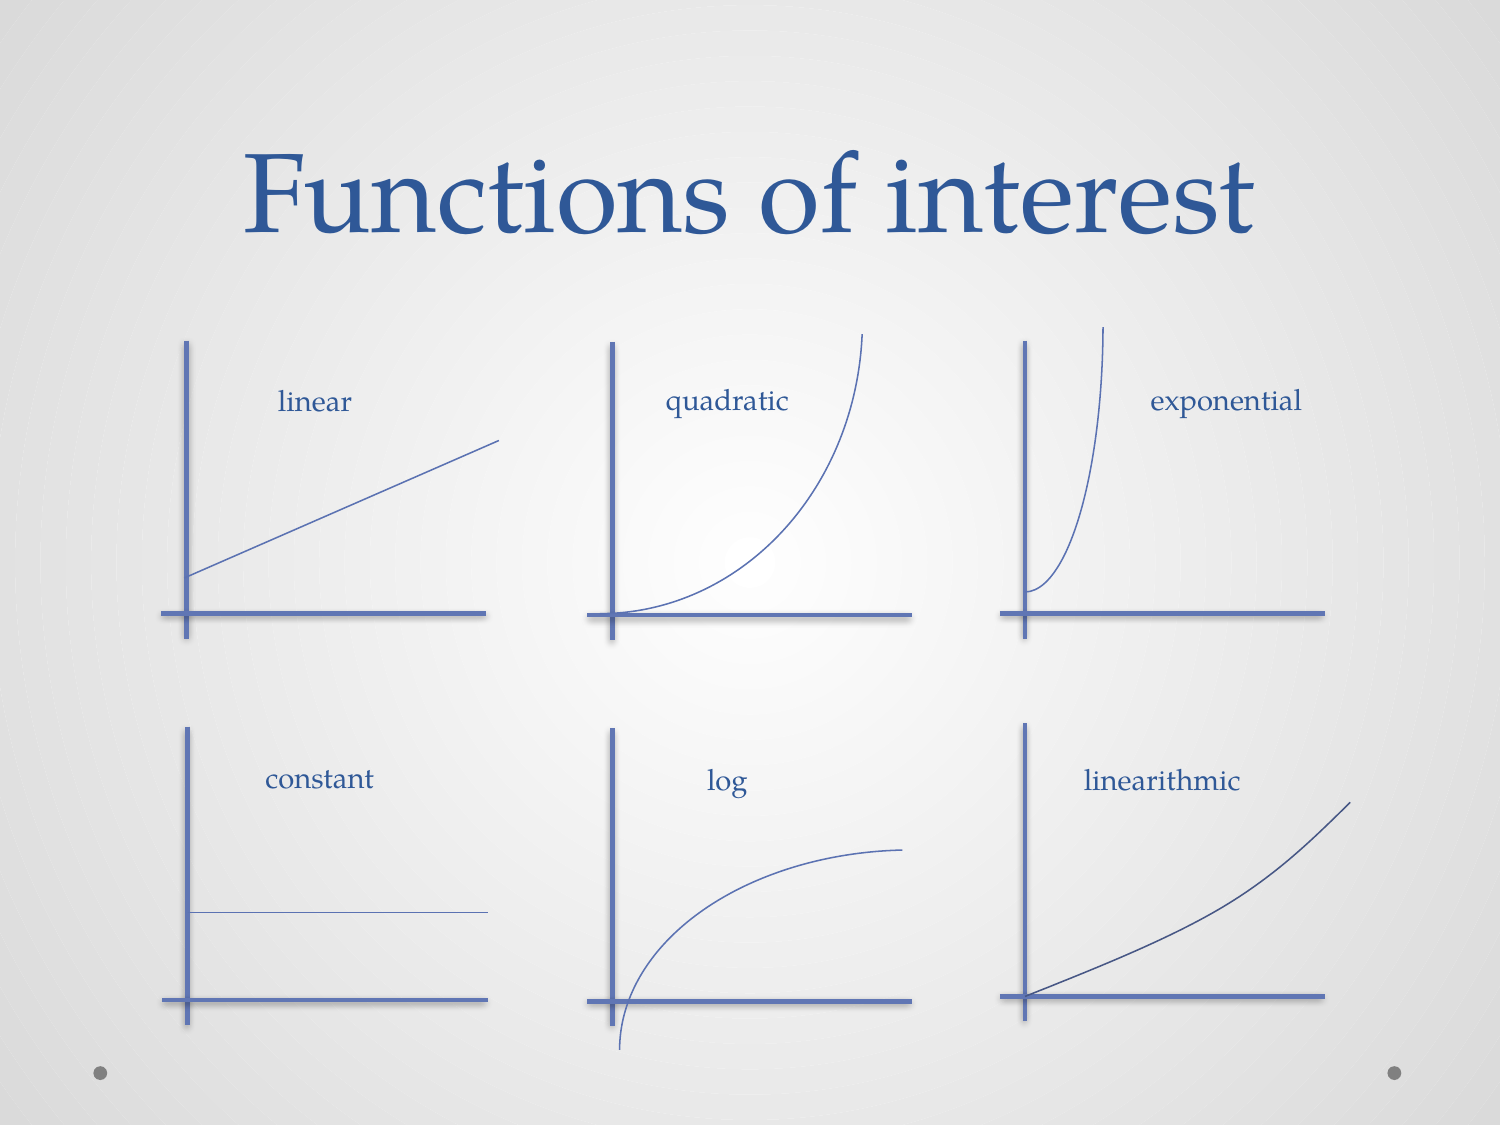

# Functions of interest

quadratic

exponential
linear
linearithmic

constant
log